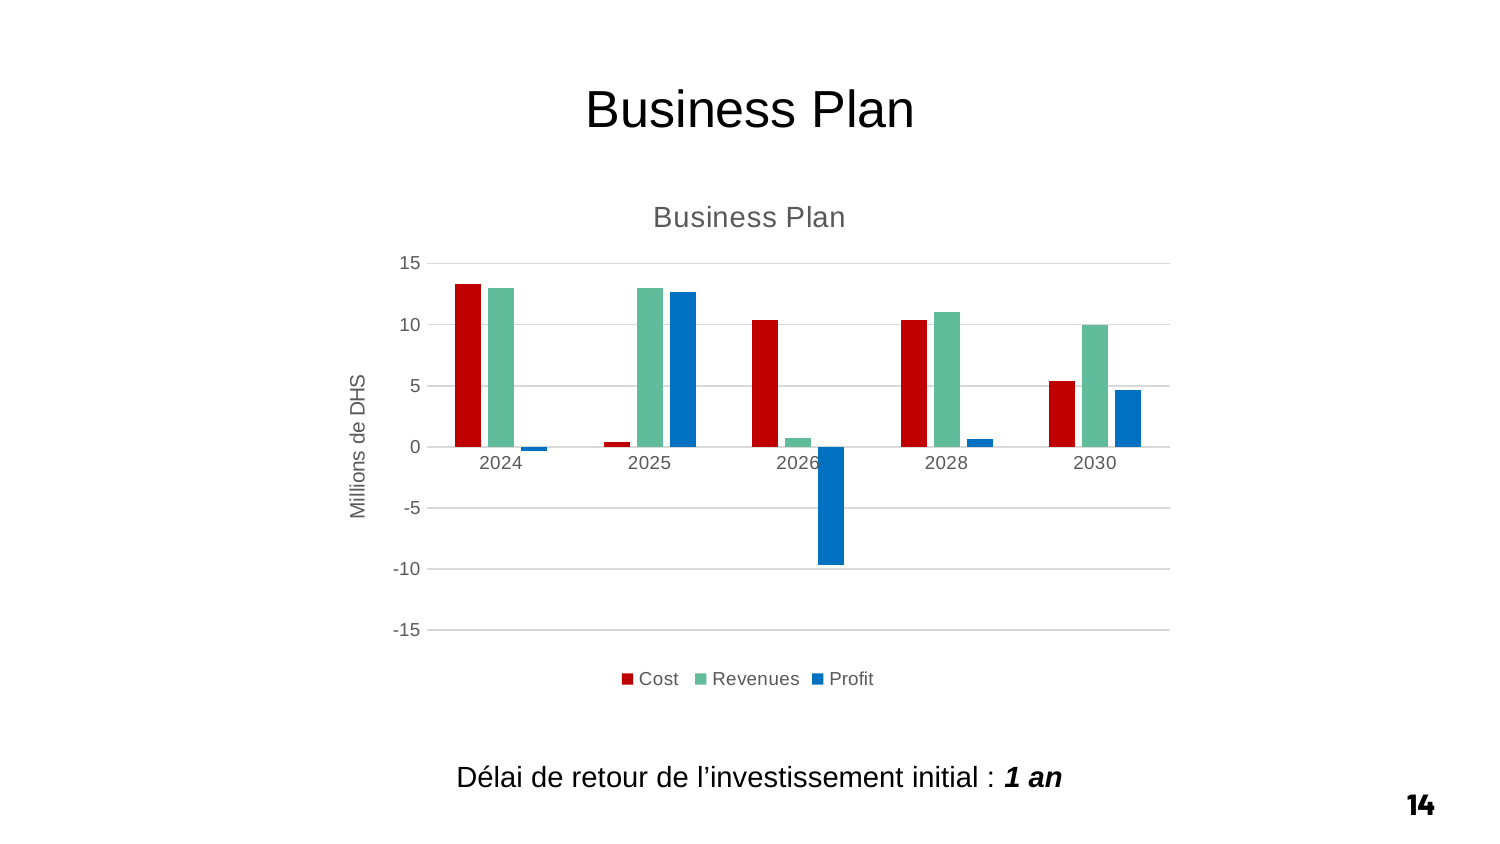

Business Plan

### Chart: Business Plan

| Category | Cost  | Revenues | Profit  |
|---|---|---|---|
| 2024 | 13.36 | 13.0 | -0.35999999999999943 |
| 2025 | 0.36 | 13.0 | 12.64 |
| 2026 | 10.36 | 0.7 | -9.66 |
| 2028 | 10.36 | 11.0 | 0.6400000000000006 |
| 2030 | 5.36 | 10.0 | 4.64 |
Délai de retour de l’investissement initial : 1 an
14